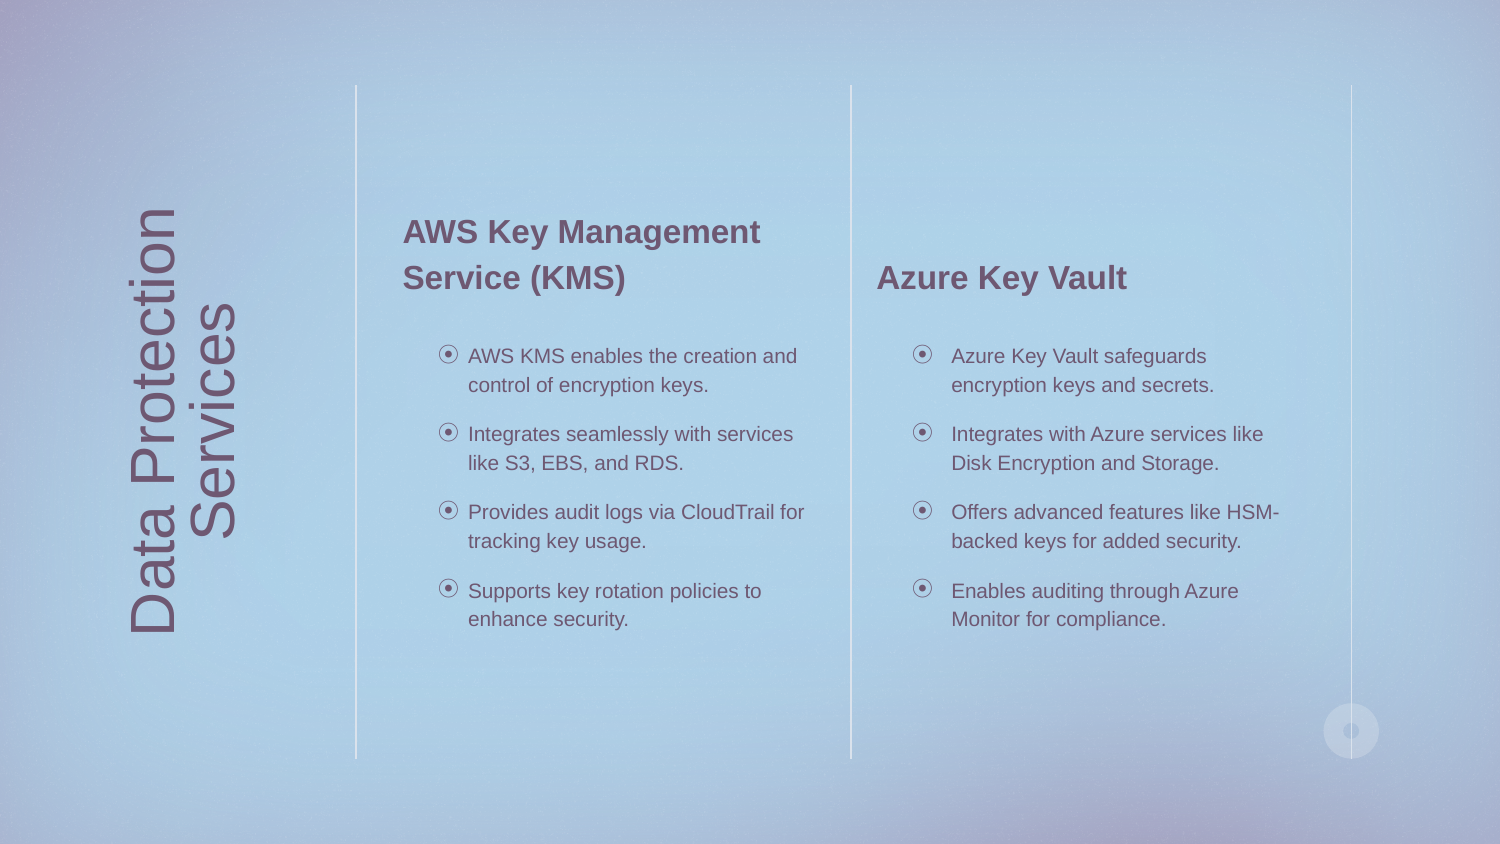

AWS Key Management Service (KMS)
Azure Key Vault
Data Protection Services
AWS KMS enables the creation and control of encryption keys.
Integrates seamlessly with services like S3, EBS, and RDS.
Provides audit logs via CloudTrail for tracking key usage.
Supports key rotation policies to enhance security.
Azure Key Vault safeguards encryption keys and secrets.
Integrates with Azure services like Disk Encryption and Storage.
Offers advanced features like HSM-backed keys for added security.
Enables auditing through Azure Monitor for compliance.